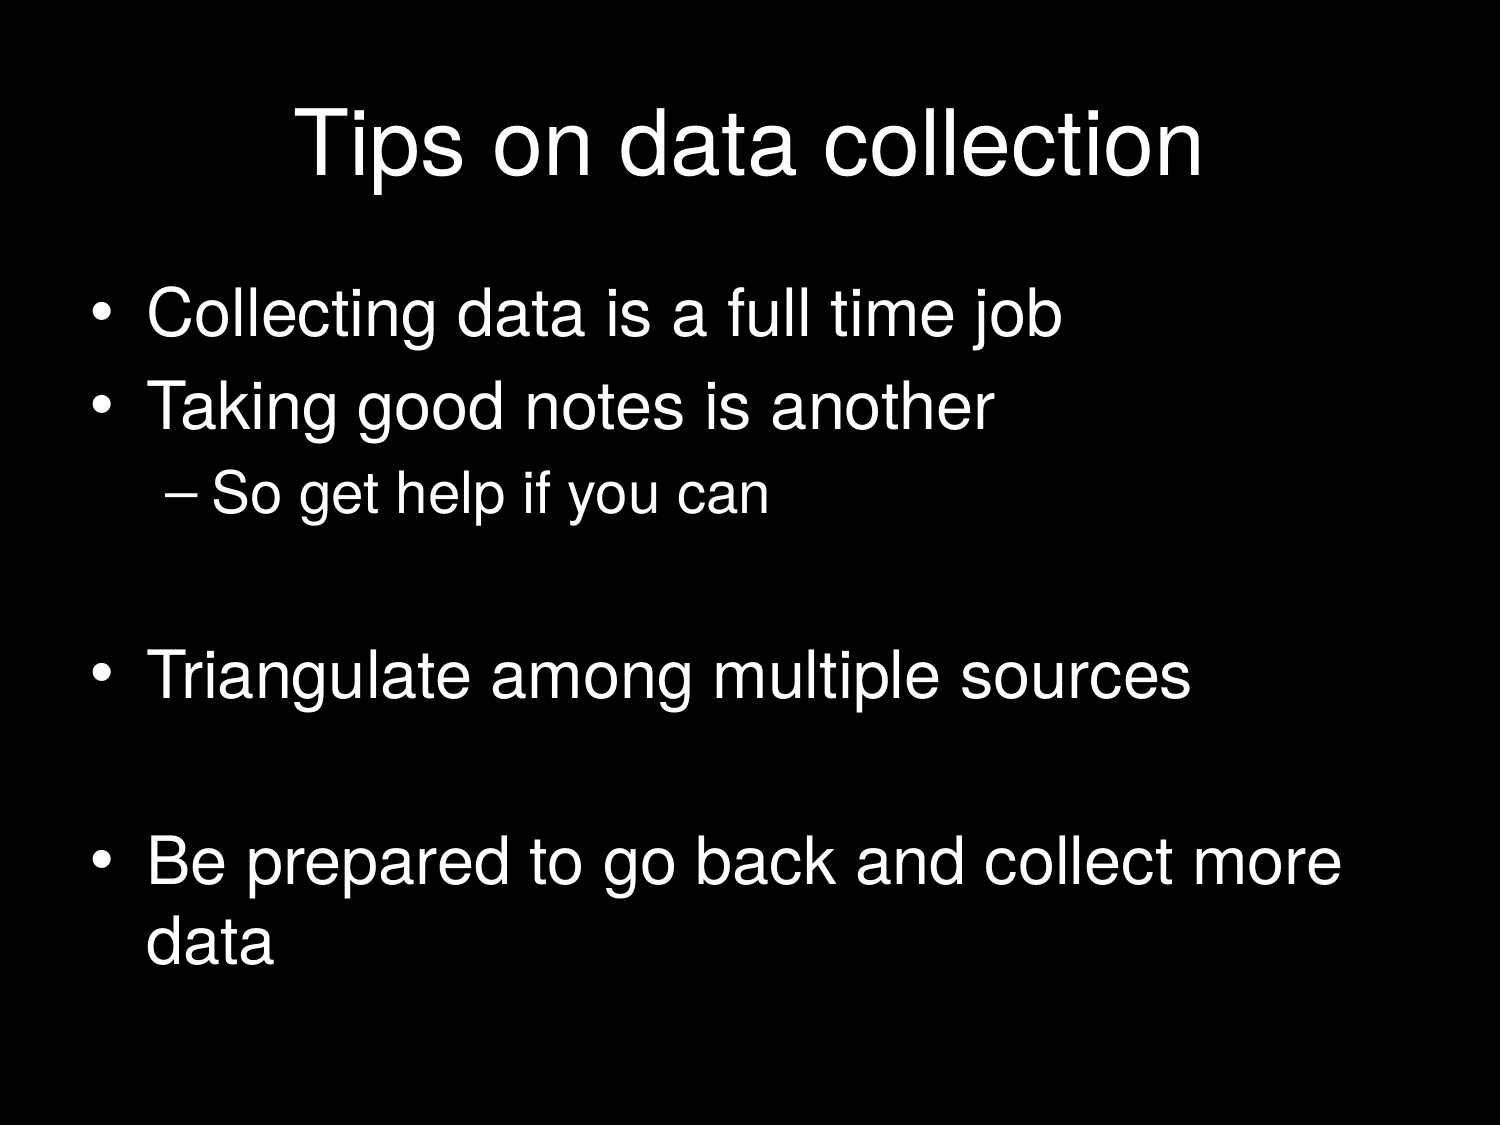

# Tips on data collection
Collecting data is a full time job
Taking good notes is another
So get help if you can

Triangulate among multiple sources

Be prepared to go back and collect more data